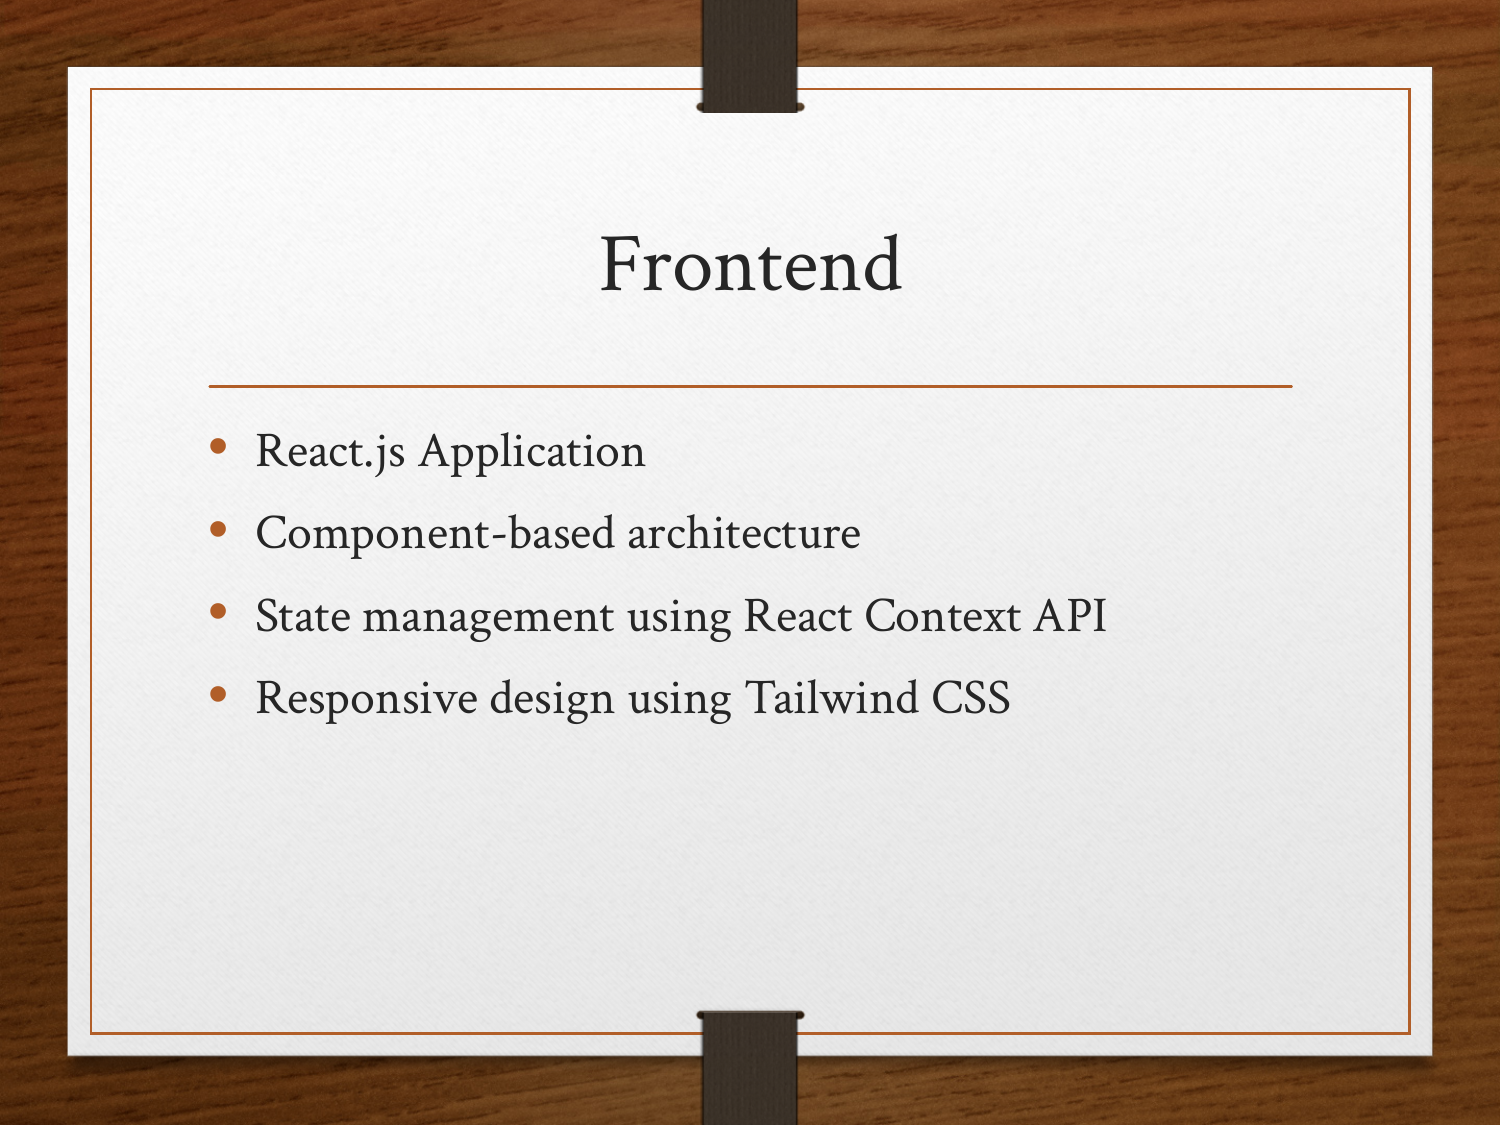

# Frontend
React.js Application
Component-based architecture
State management using React Context API
Responsive design using Tailwind CSS